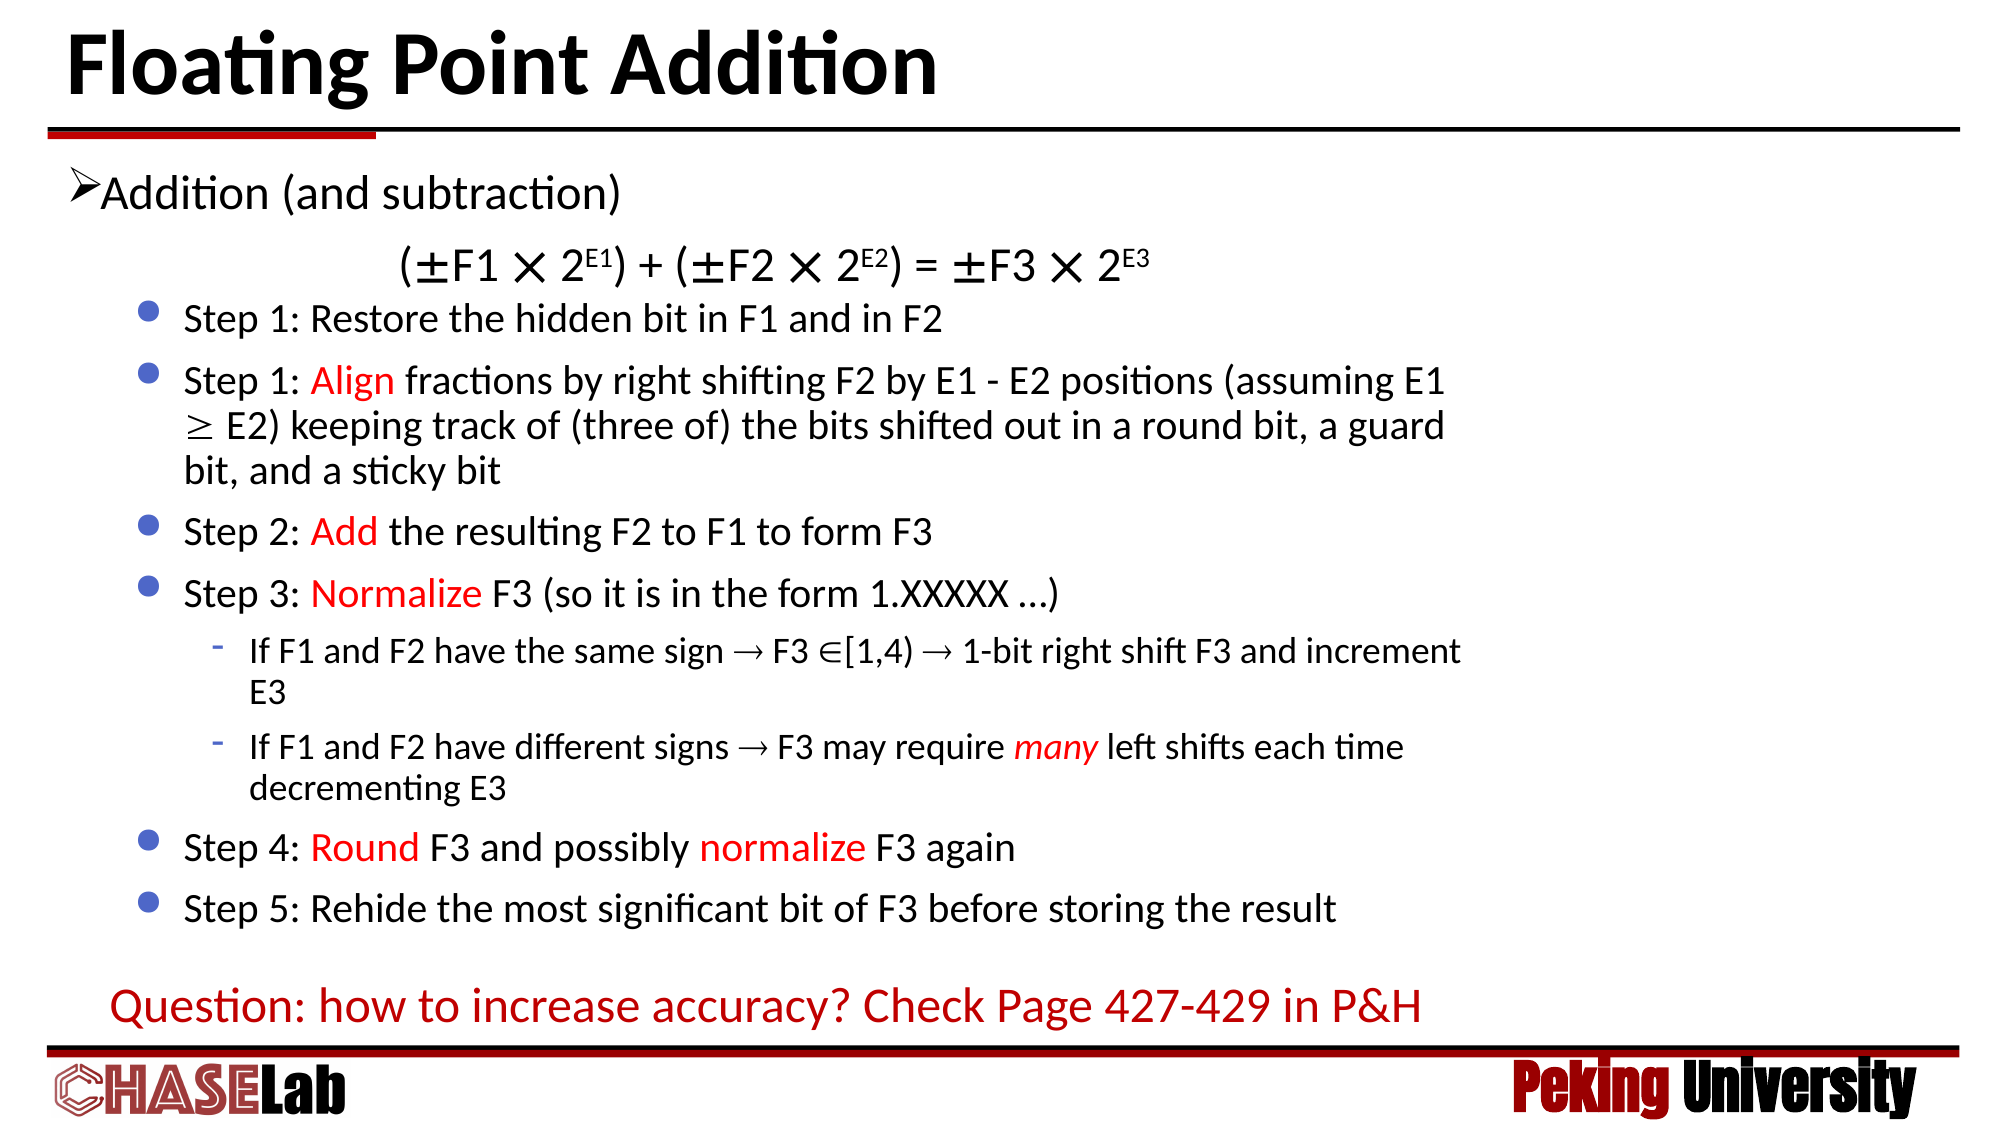

# Floating Point Addition
Addition (and subtraction)
(±F1 × 2E1) + (±F2 × 2E2) = ±F3 × 2E3
Step 1: Restore the hidden bit in F1 and in F2
Step 1: Align fractions by right shifting F2 by E1 - E2 positions (assuming E1 ≥ E2) keeping track of (three of) the bits shifted out in a round bit, a guard bit, and a sticky bit
Step 2: Add the resulting F2 to F1 to form F3
Step 3: Normalize F3 (so it is in the form 1.XXXXX …)
If F1 and F2 have the same sign → F3 ∈[1,4) → 1-bit right shift F3 and increment E3
If F1 and F2 have different signs → F3 may require many left shifts each time decrementing E3
Step 4: Round F3 and possibly normalize F3 again
Step 5: Rehide the most significant bit of F3 before storing the result
Question: how to increase accuracy? Check Page 427-429 in P&H